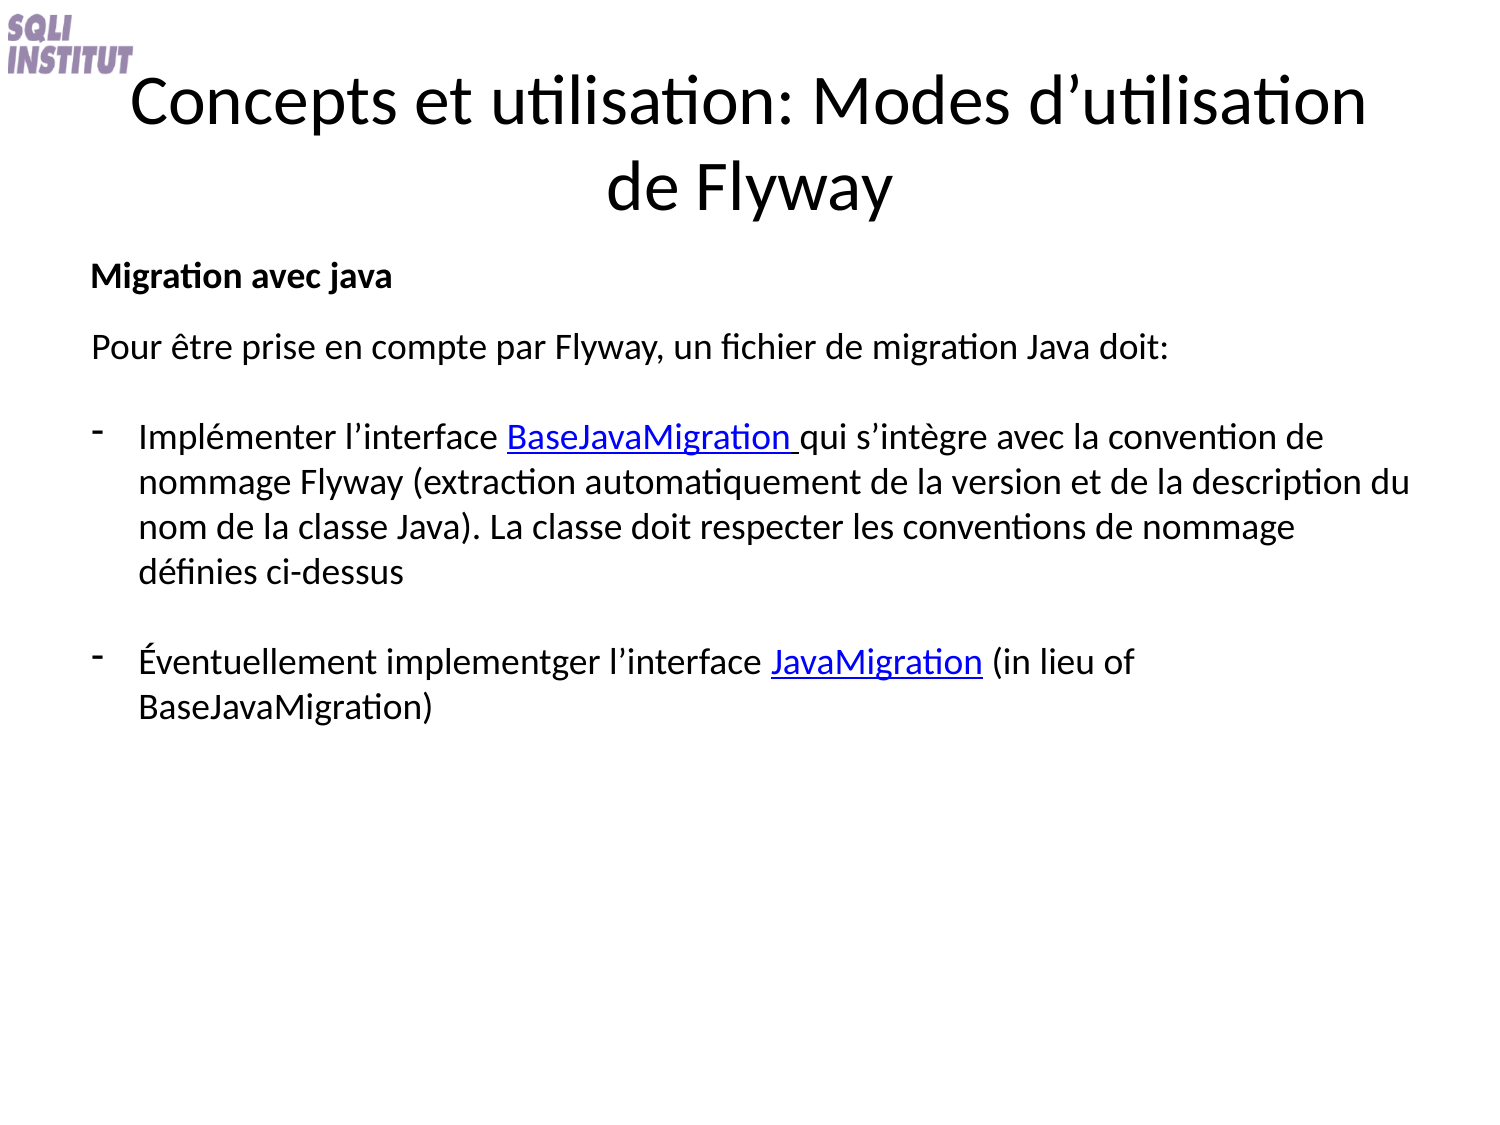

# Concepts et utilisation: Modes d’utilisation de Flyway
Migration avec java

Pour être prise en compte par Flyway, un fichier de migration Java doit:

Implémenter l’interface BaseJavaMigration qui s’intègre avec la convention de nommage Flyway (extraction automatiquement de la version et de la description du nom de la classe Java). La classe doit respecter les conventions de nommage définies ci-dessus

Éventuellement implementger l’interface JavaMigration (in lieu of BaseJavaMigration)